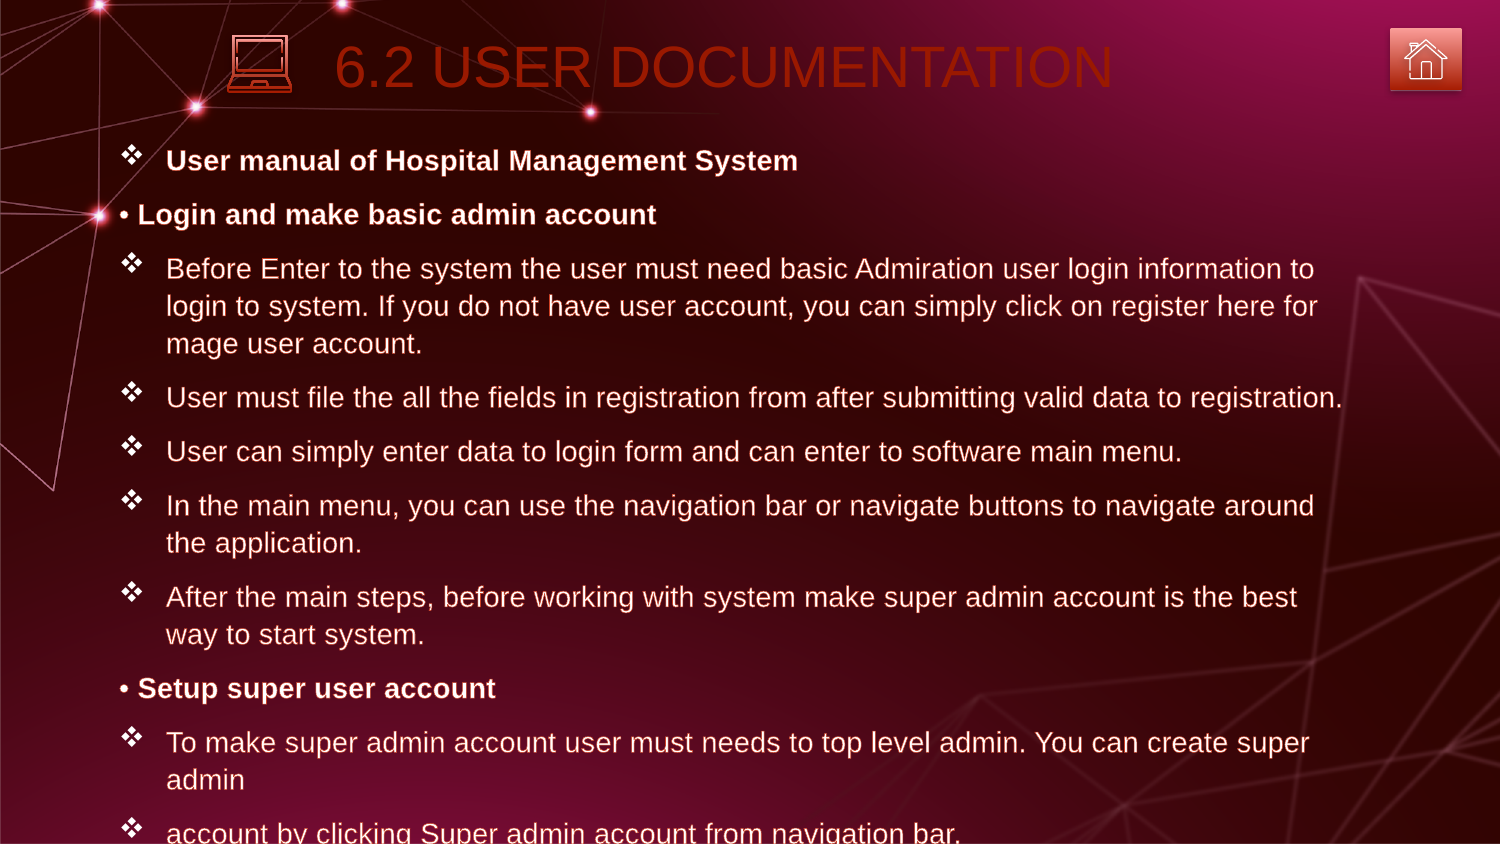

6.2 USER DOCUMENTATION

User manual of Hospital Management System
• Login and make basic admin account
Before Enter to the system the user must need basic Admiration user login information to login to system. If you do not have user account, you can simply click on register here for mage user account.
User must file the all the fields in registration from after submitting valid data to registration.
User can simply enter data to login form and can enter to software main menu.
In the main menu, you can use the navigation bar or navigate buttons to navigate around the application.
After the main steps, before working with system make super admin account is the best way to start system.
• Setup super user account
To make super admin account user must needs to top level admin. You can create super admin
account by clicking Super admin account from navigation bar.
After entering to super admin function user need top level admin username and password to